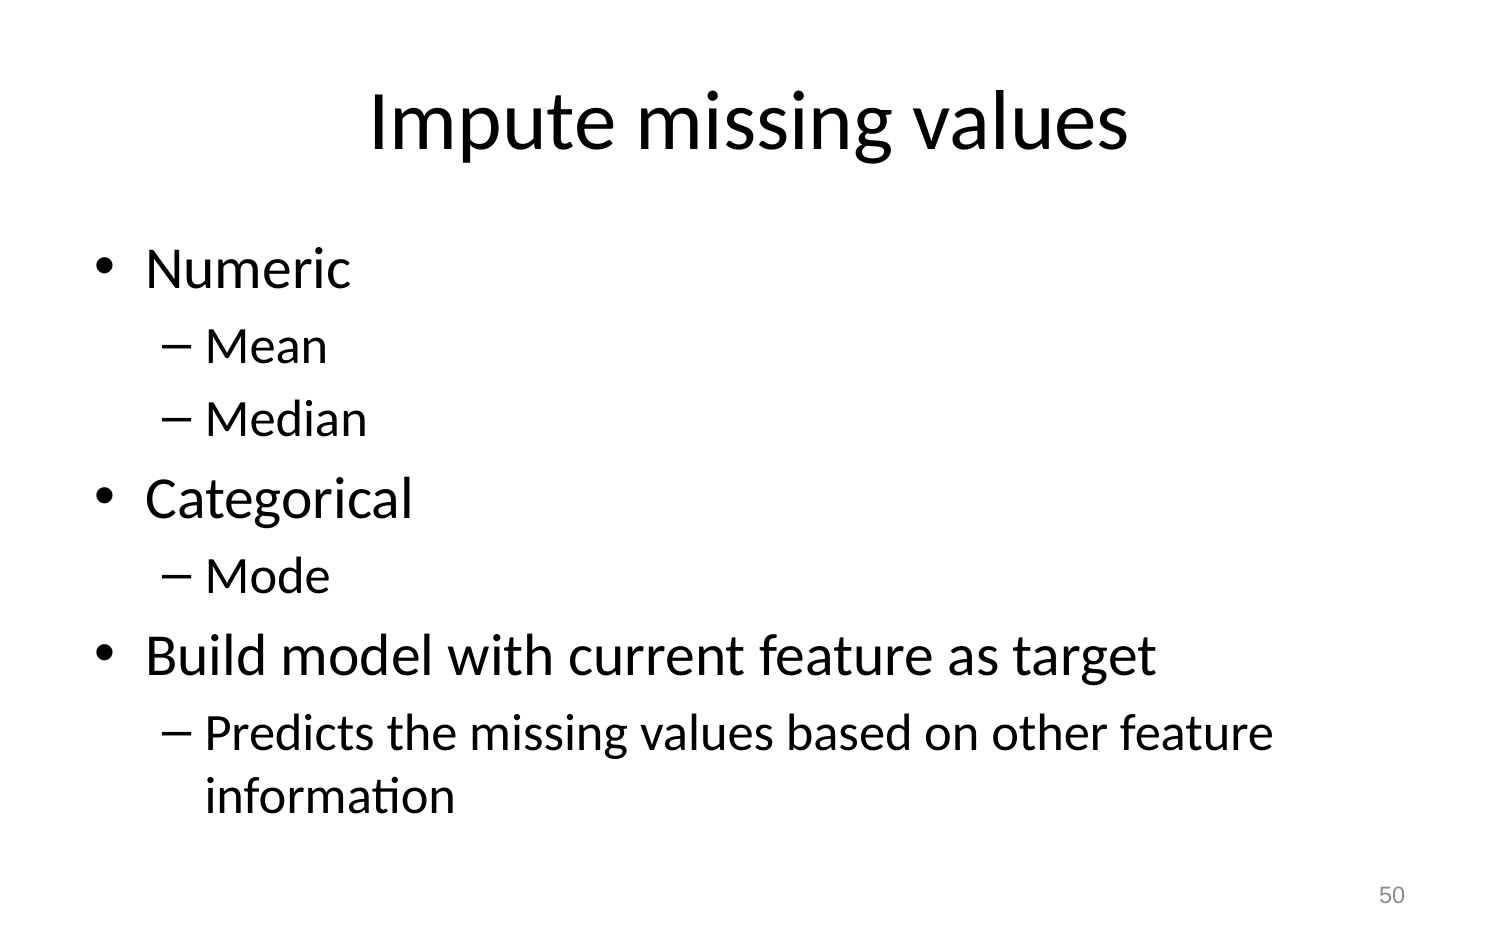

# Impute missing values
Numeric
Mean
Median
Categorical
Mode
Build model with current feature as target
Predicts the missing values based on other feature information
50